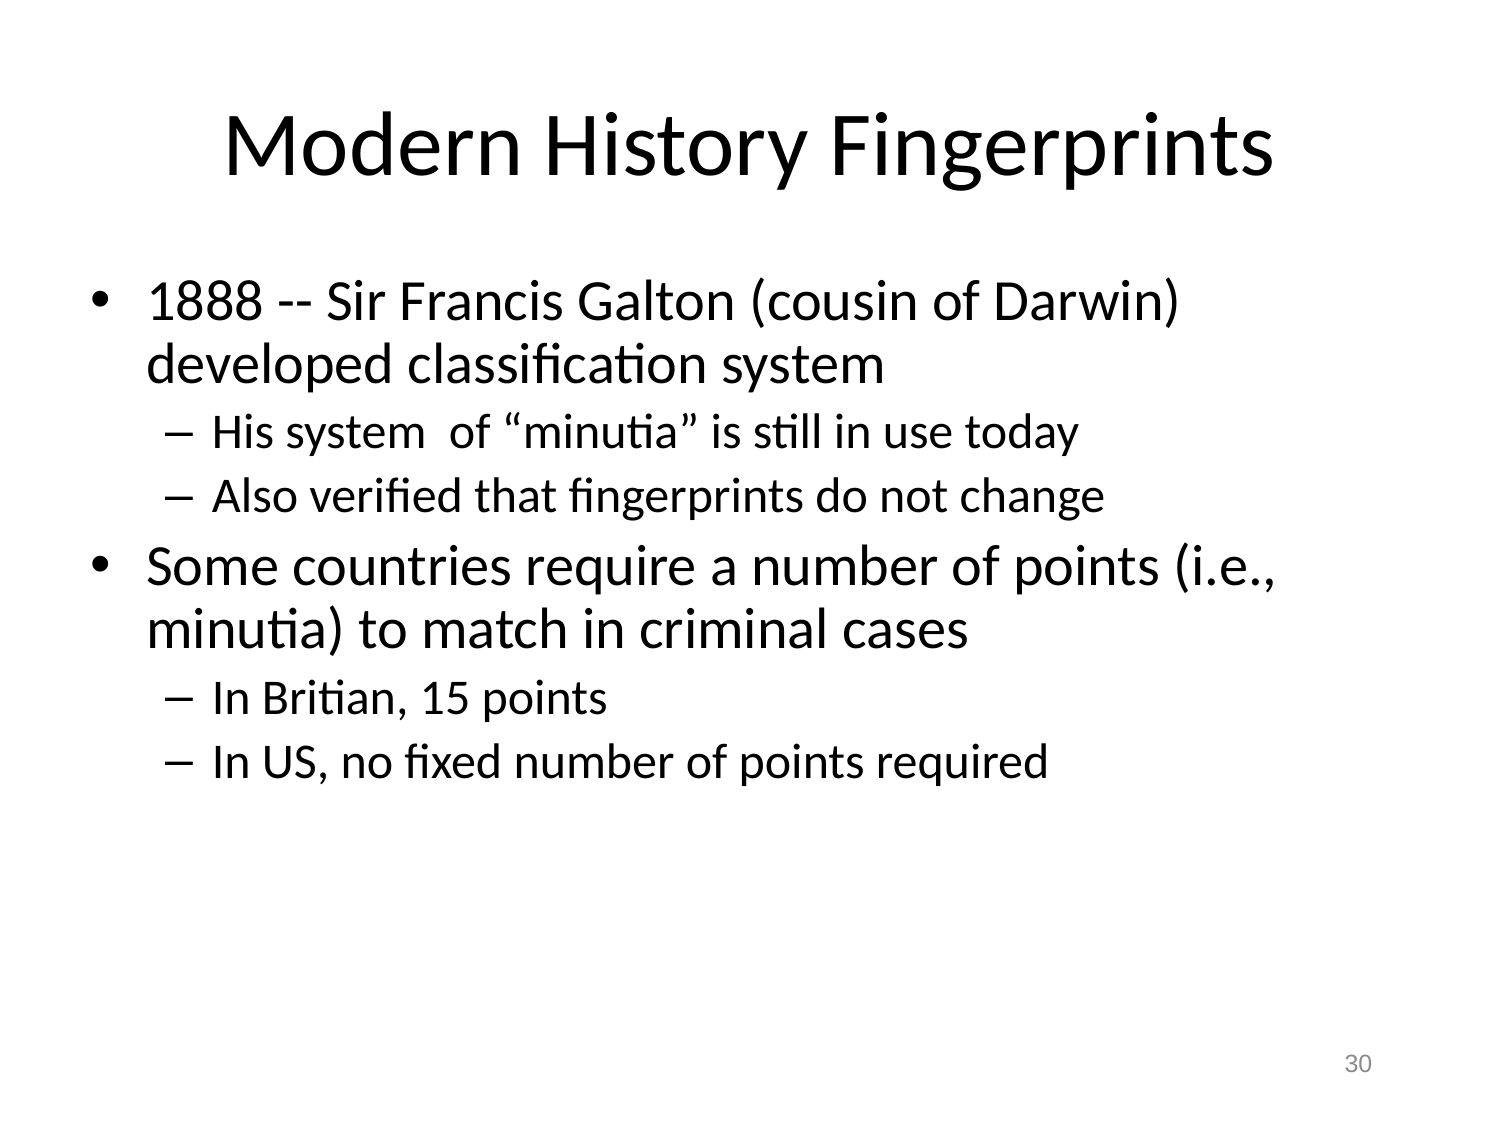

# Modern History Fingerprints
1888 -- Sir Francis Galton (cousin of Darwin) developed classification system
His system  of “minutia” is still in use today
Also verified that fingerprints do not change
Some countries require a number of points (i.e., minutia) to match in criminal cases
In Britian, 15 points
In US, no fixed number of points required
30